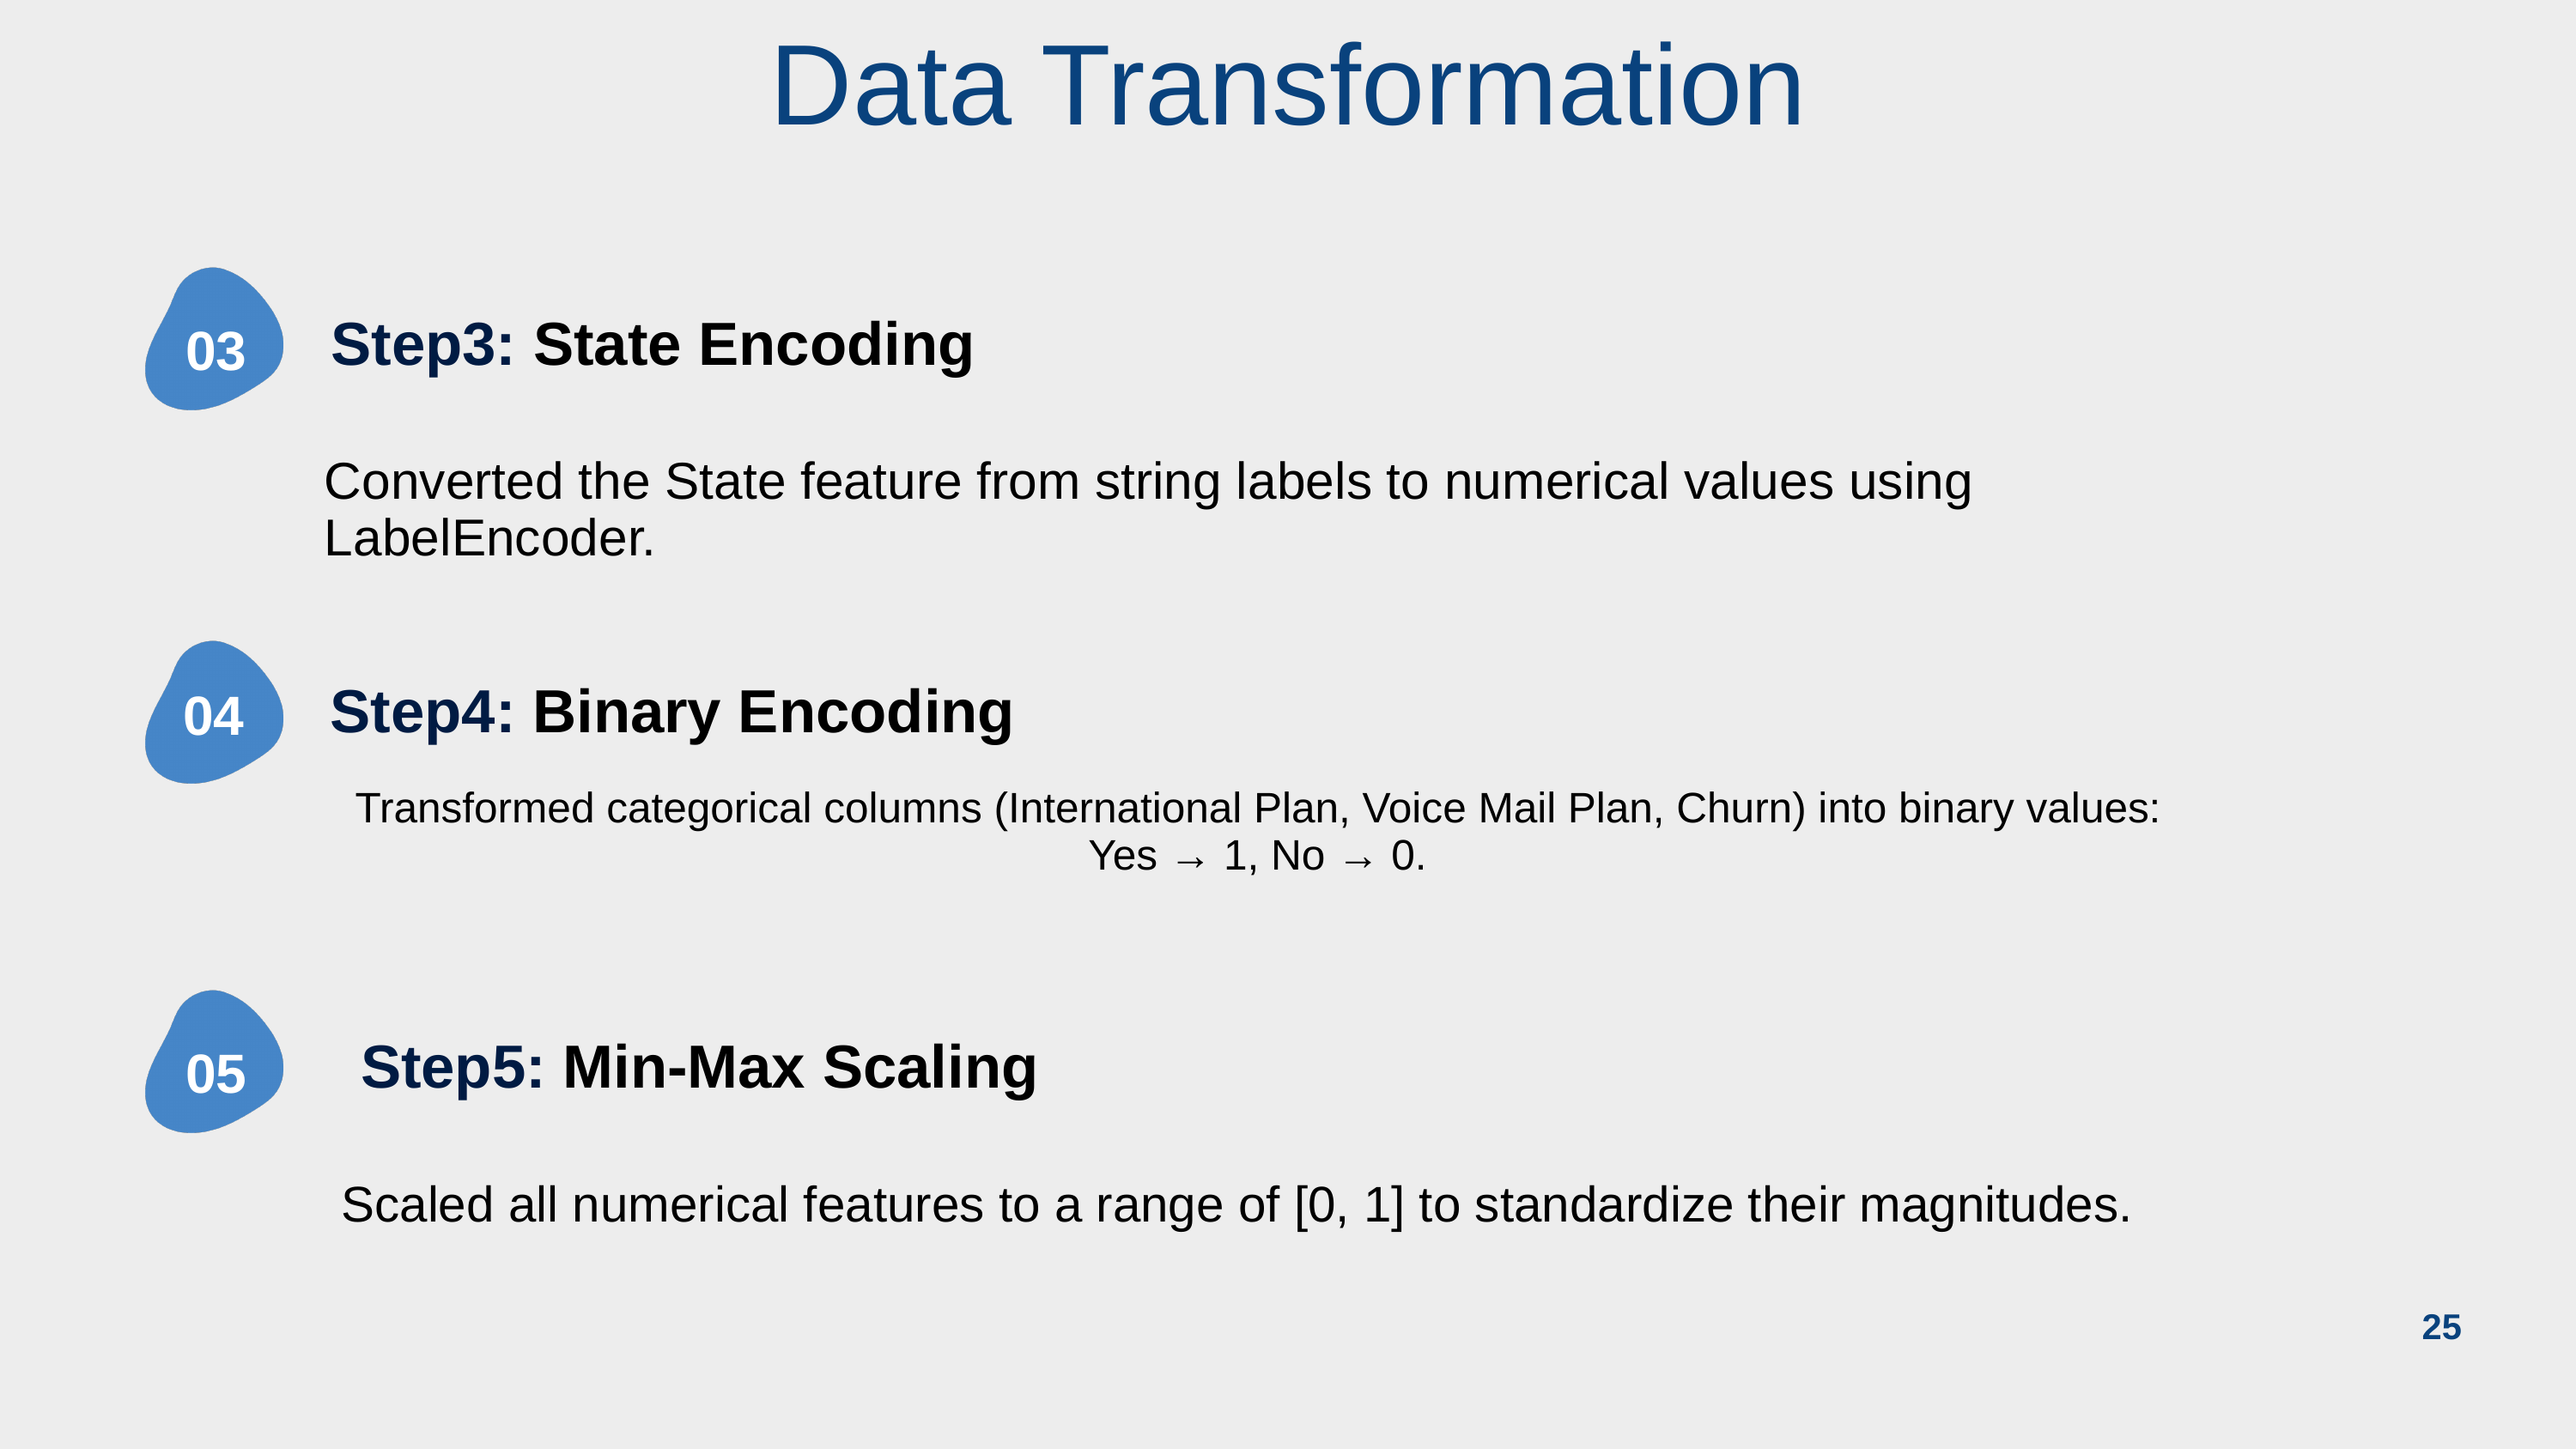

Data Transformation

03
Step3: State Encoding
Converted the State feature from string labels to numerical values using LabelEncoder.

04
Step4: Binary Encoding

Transformed categorical columns (International Plan, Voice Mail Plan, Churn) into binary values:
Yes → 1, No → 0.

05
Step5: Min-Max Scaling
Scaled all numerical features to a range of [0, 1] to standardize their magnitudes.
25